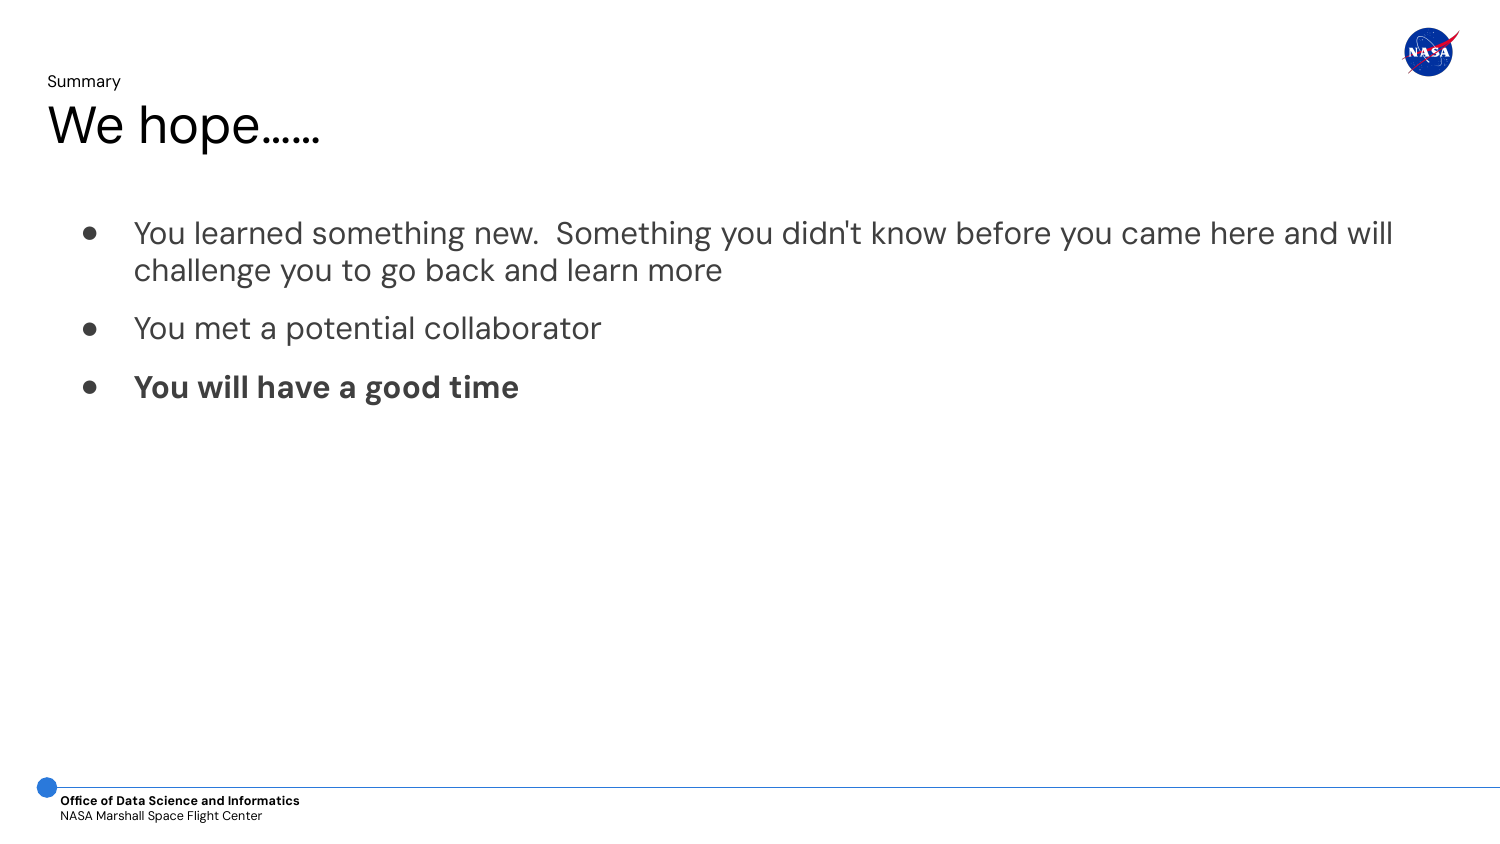

Summary
We hope……

You learned something new.  Something you didn't know before you came here and will challenge you to go back and learn more
You met a potential collaborator
You will have a good time